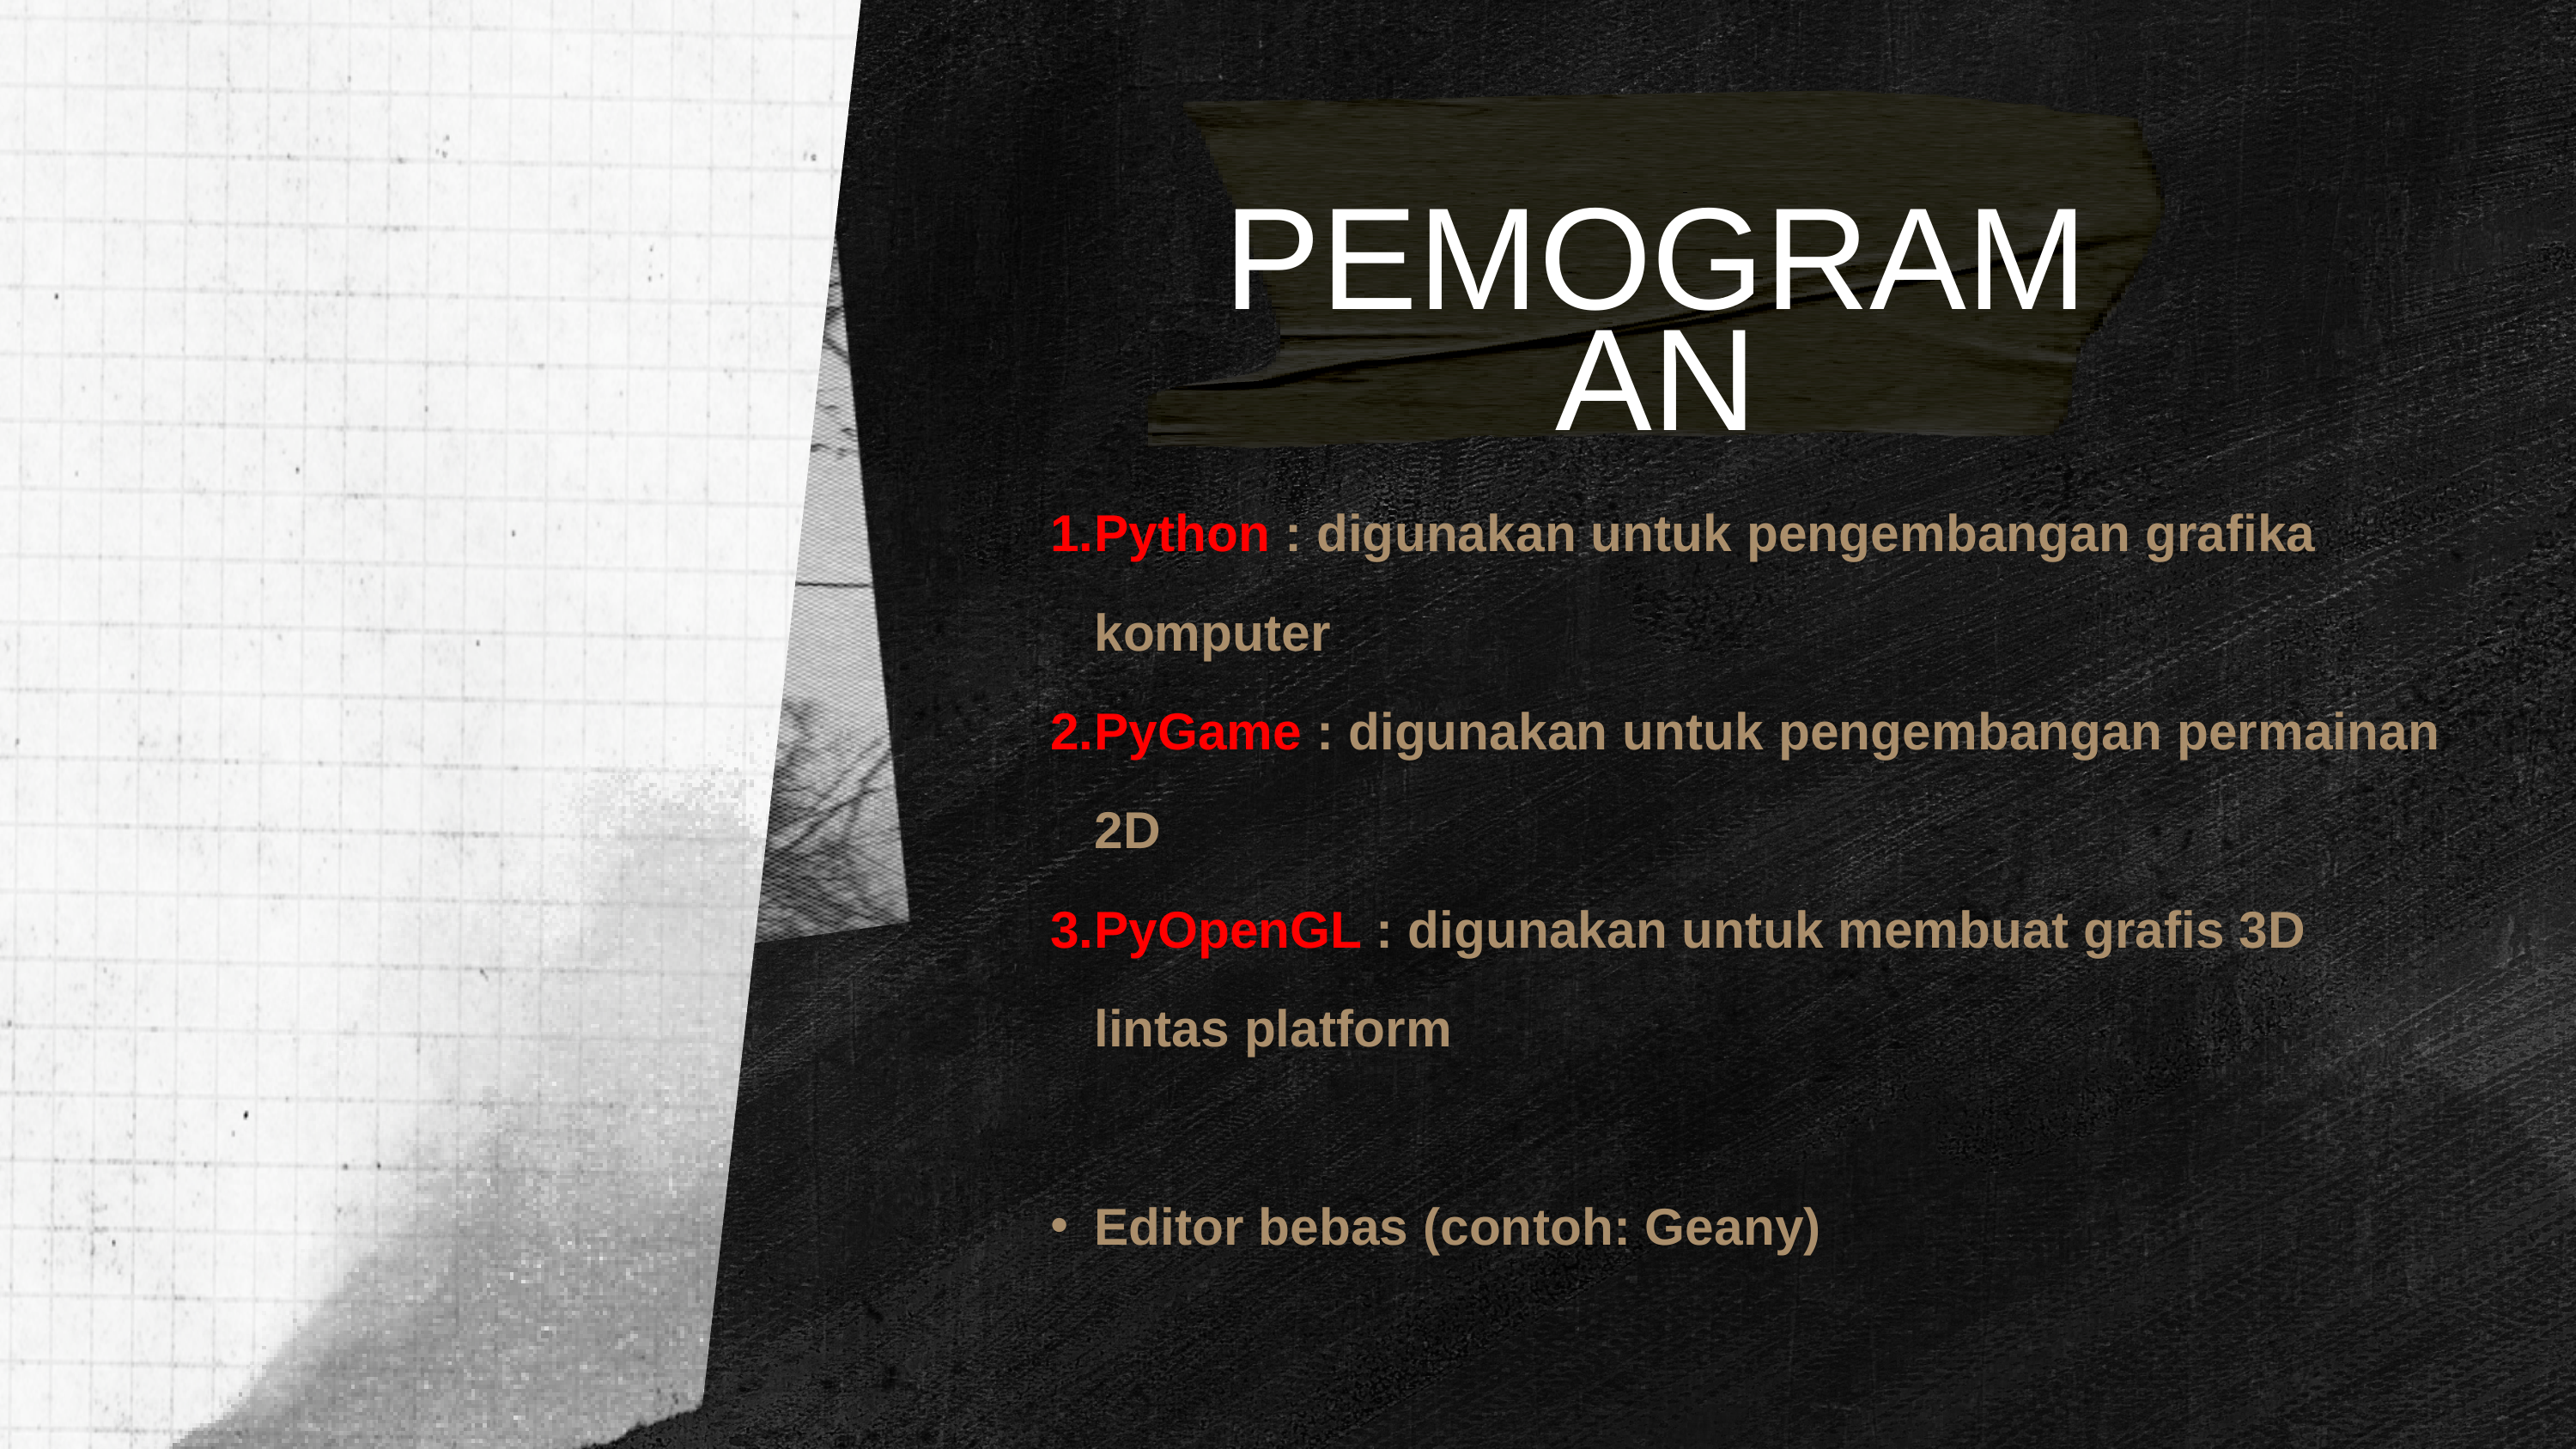

PEMOGRAMAN
Python : digunakan untuk pengembangan grafika komputer
PyGame : digunakan untuk pengembangan permainan 2D
PyOpenGL : digunakan untuk membuat grafis 3D lintas platform

Editor bebas (contoh: Geany)